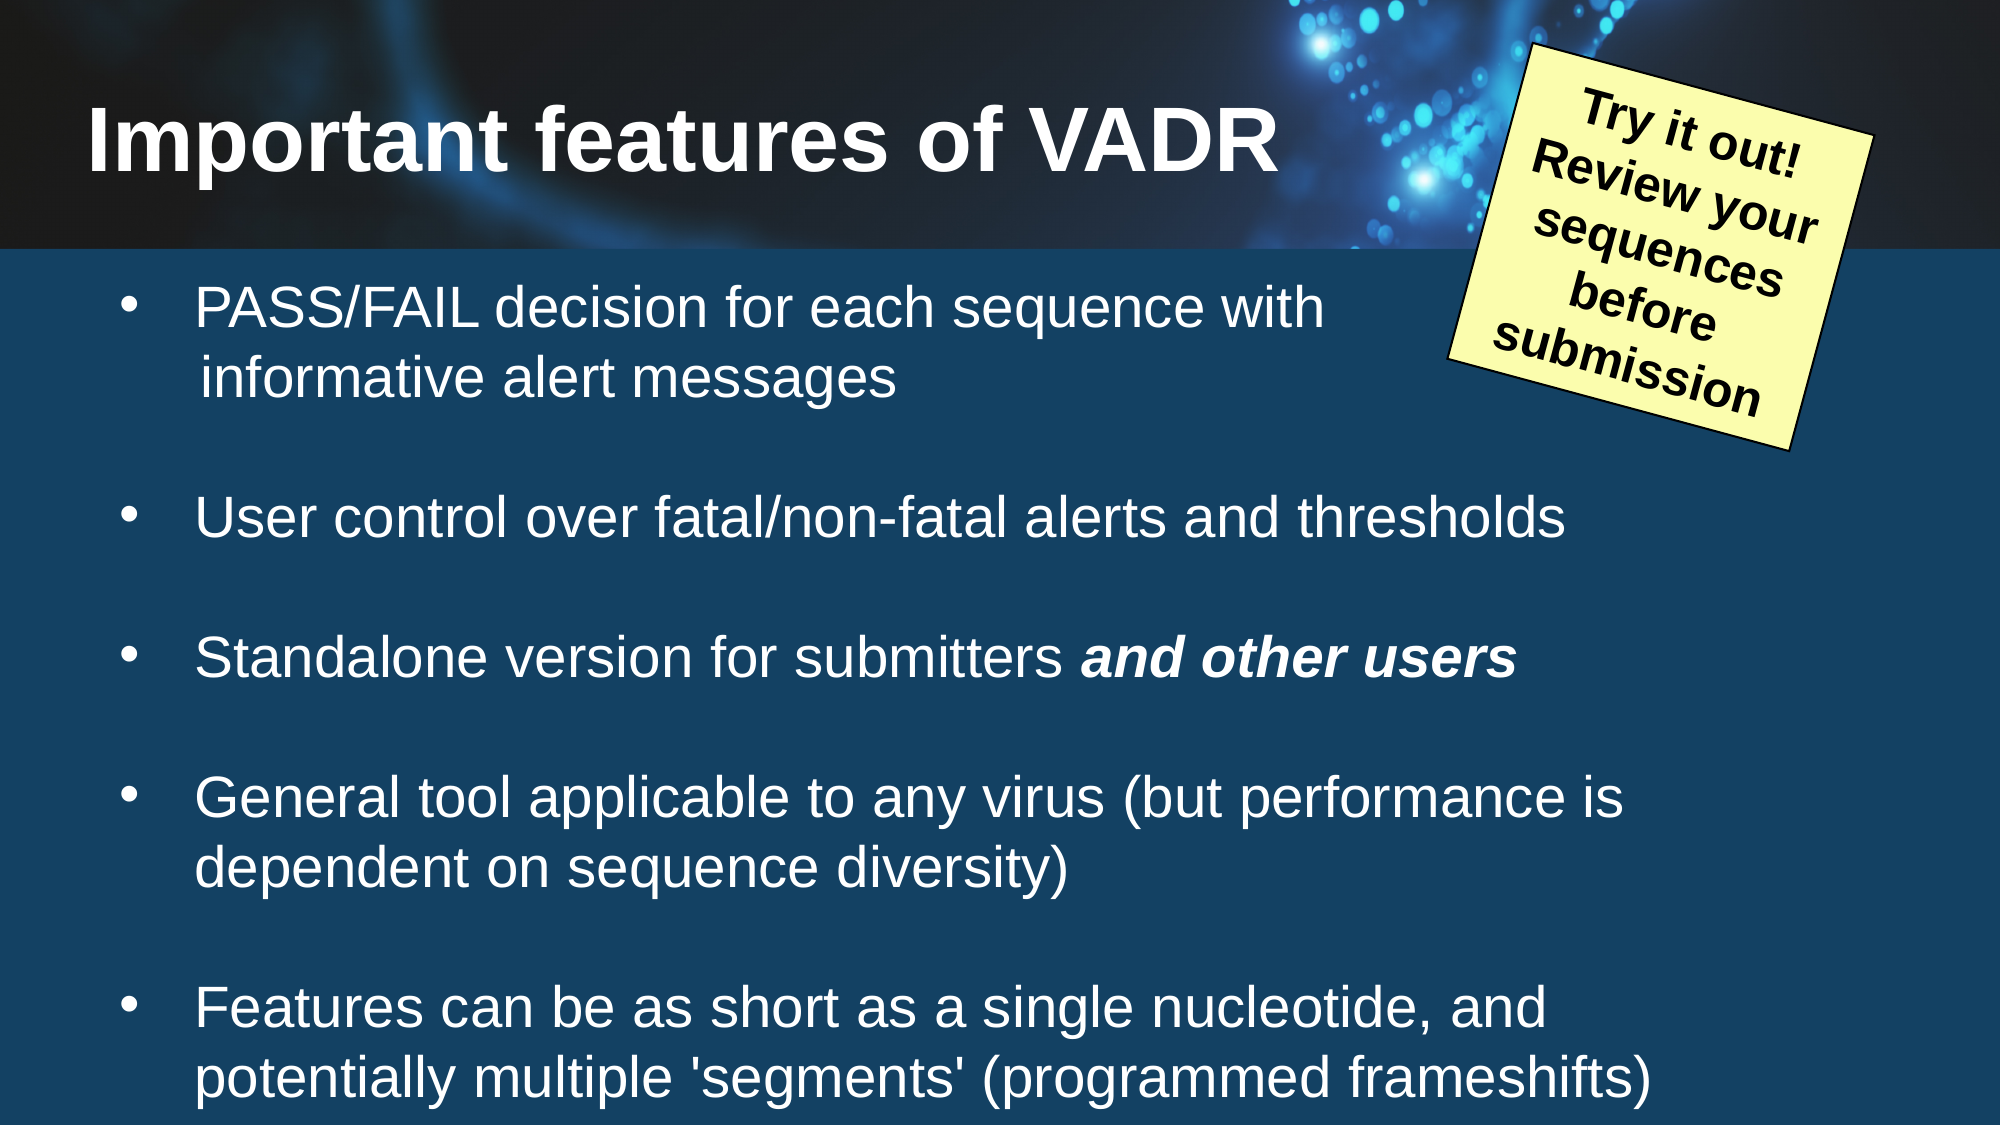

# Important features of VADR
Try it out! Review your sequences before submission
PASS/FAIL decision for each sequence with
     informative alert messages

User control over fatal/non-fatal alerts and thresholds

Standalone version for submitters and other users

General tool applicable to any virus (but performance is dependent on sequence diversity)

Features can be as short as a single nucleotide, and potentially multiple 'segments' (programmed frameshifts)